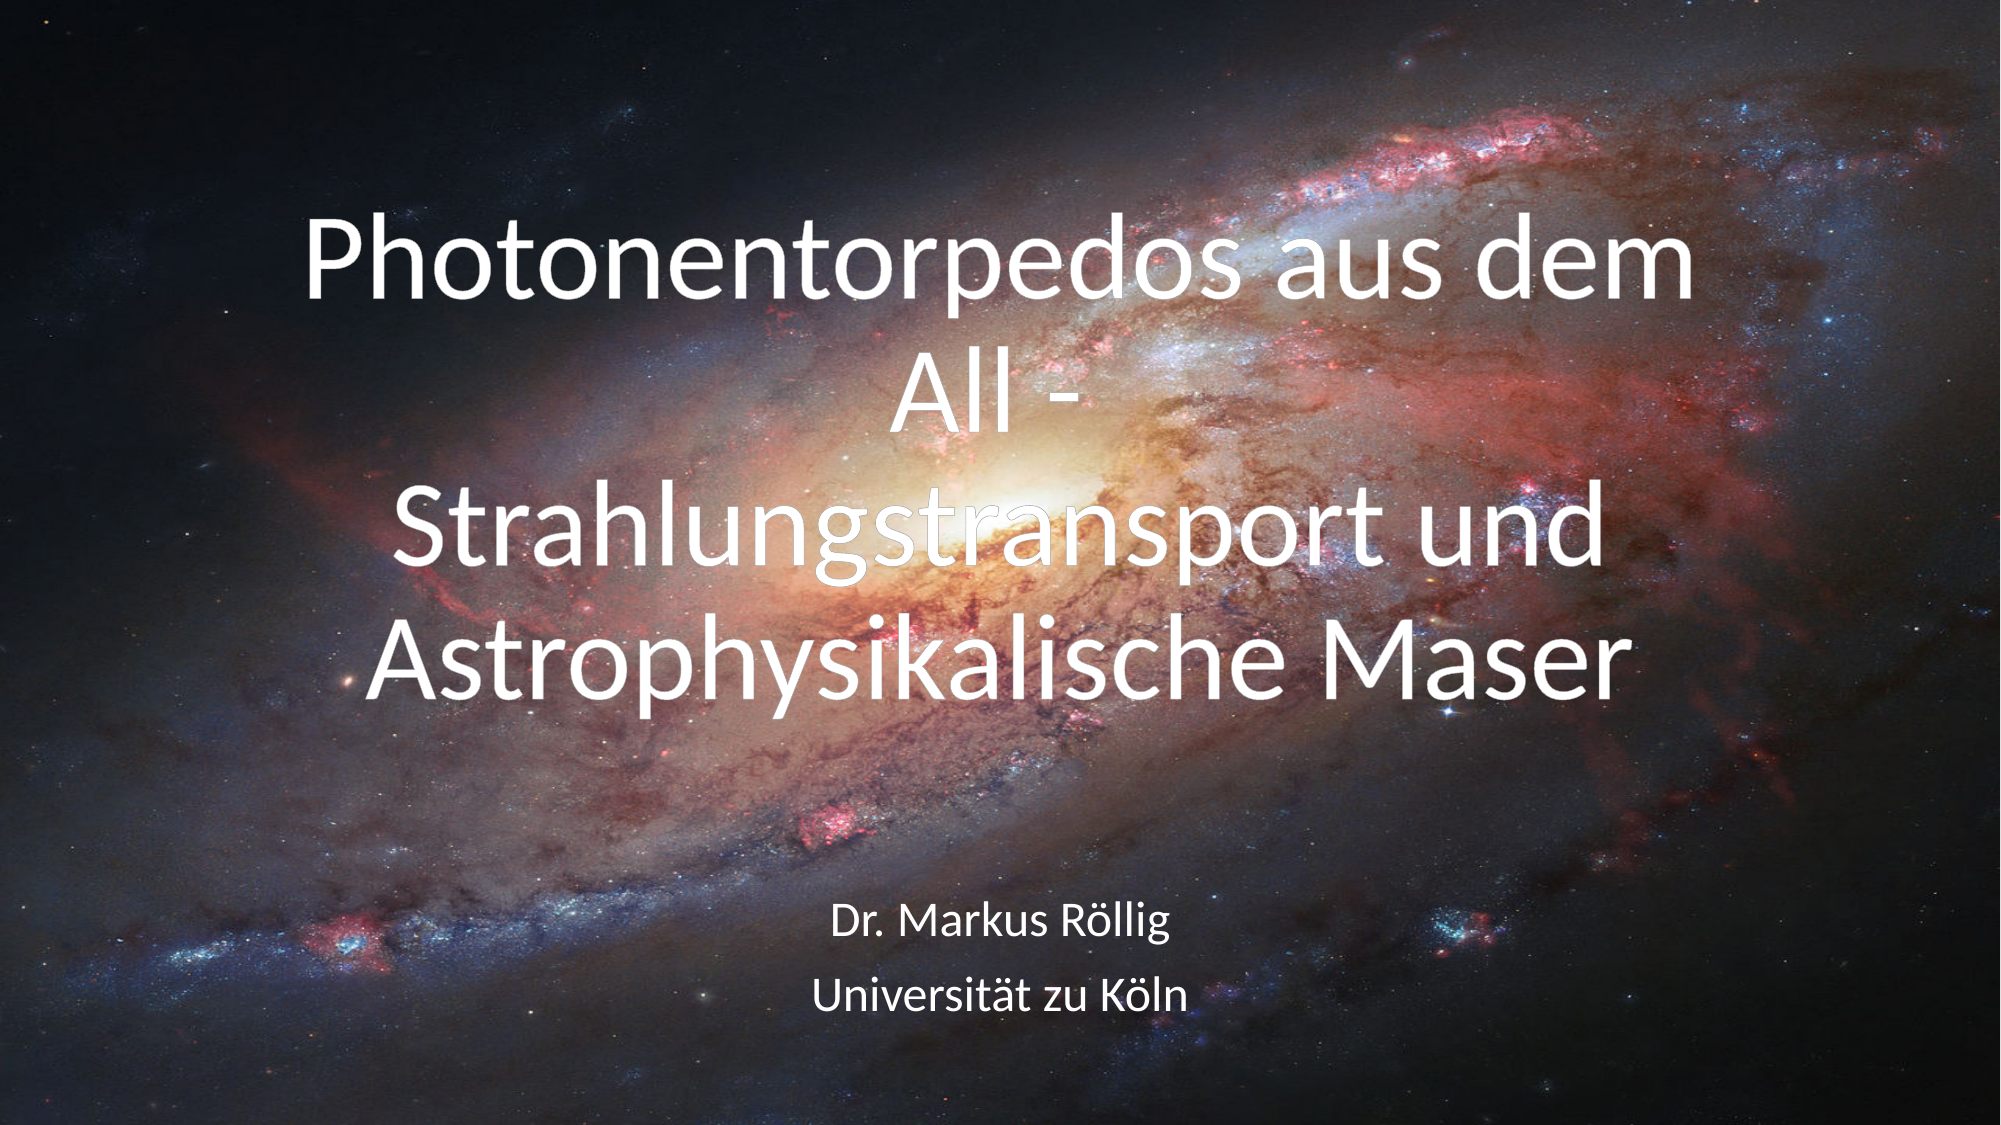

# Photonentorpedos aus dem All - Strahlungstransport und Astrophysikalische Maser

Dr. Markus Röllig
Universität zu Köln